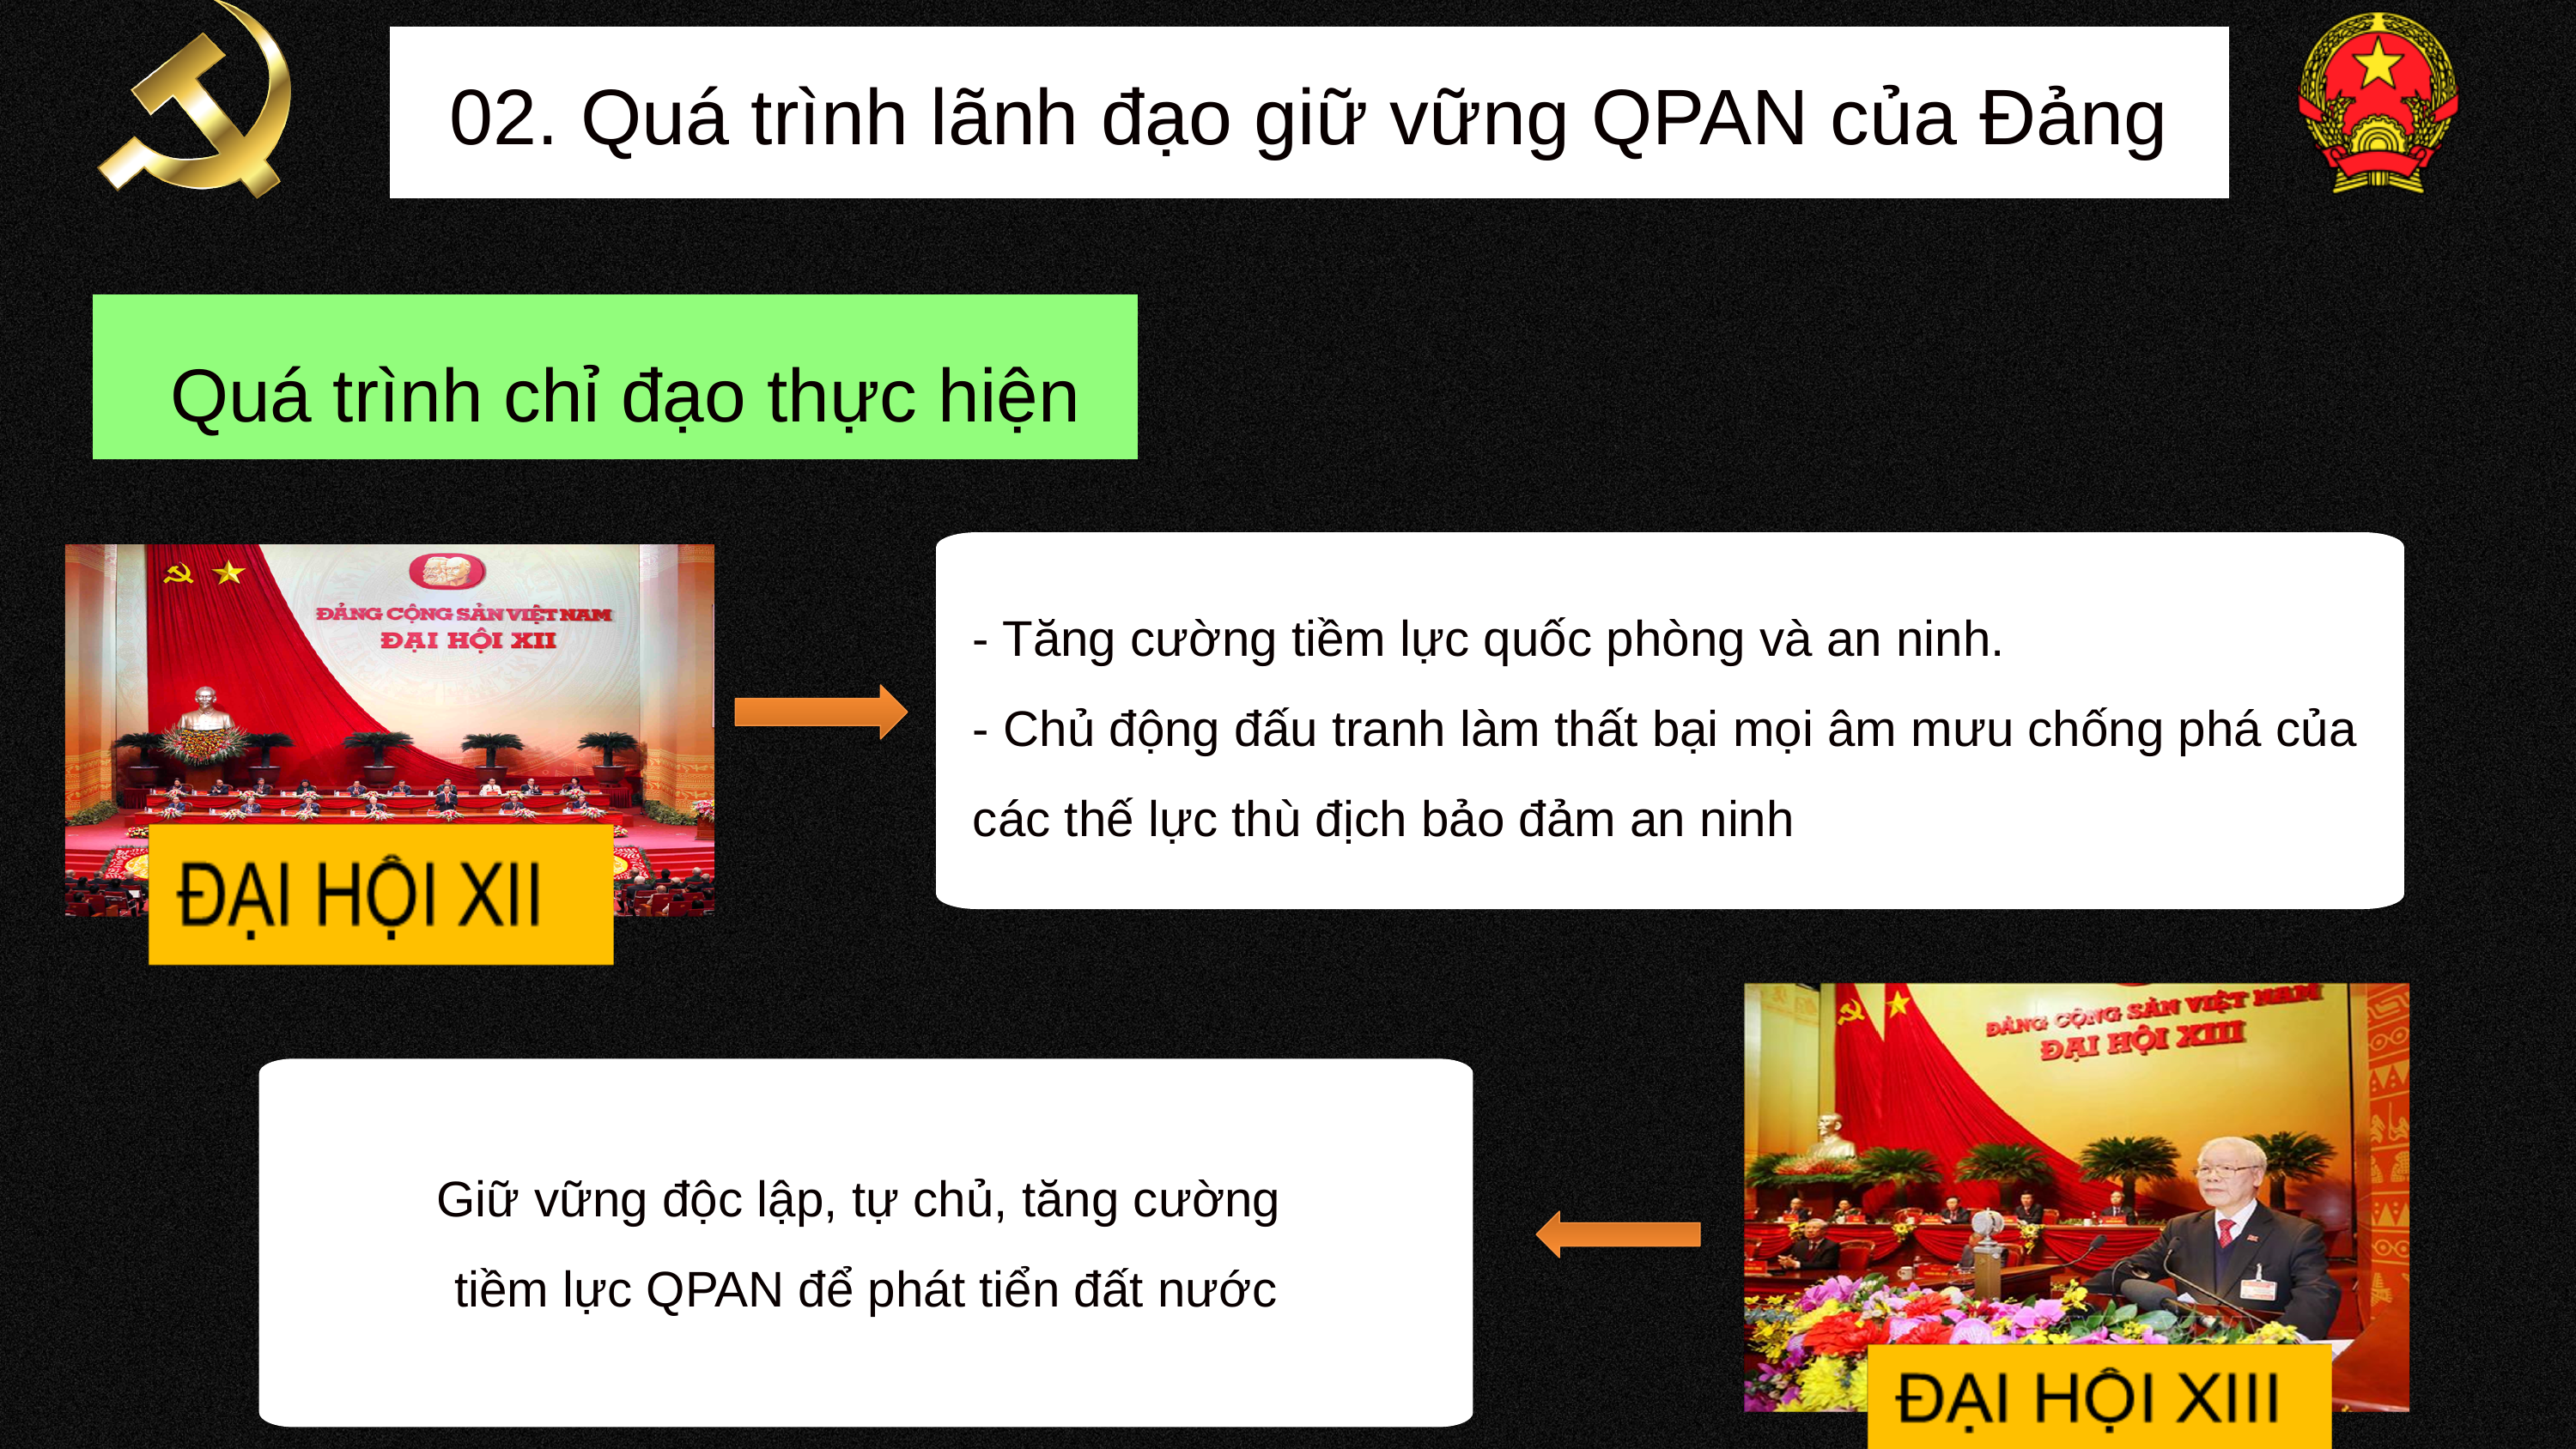

02. Quá trình lãnh đạo giữ vững QPAN của Đảng

 Quá trình chỉ đạo thực hiện

- Tăng cường tiềm lực quốc phòng và an ninh.
- Chủ động đấu tranh làm thất bại mọi âm mưu chống phá của các thế lực thù địch bảo đảm an ninh

Giữ vững độc lập, tự chủ, tăng cường
tiềm lực QPAN để phát tiển đất nước